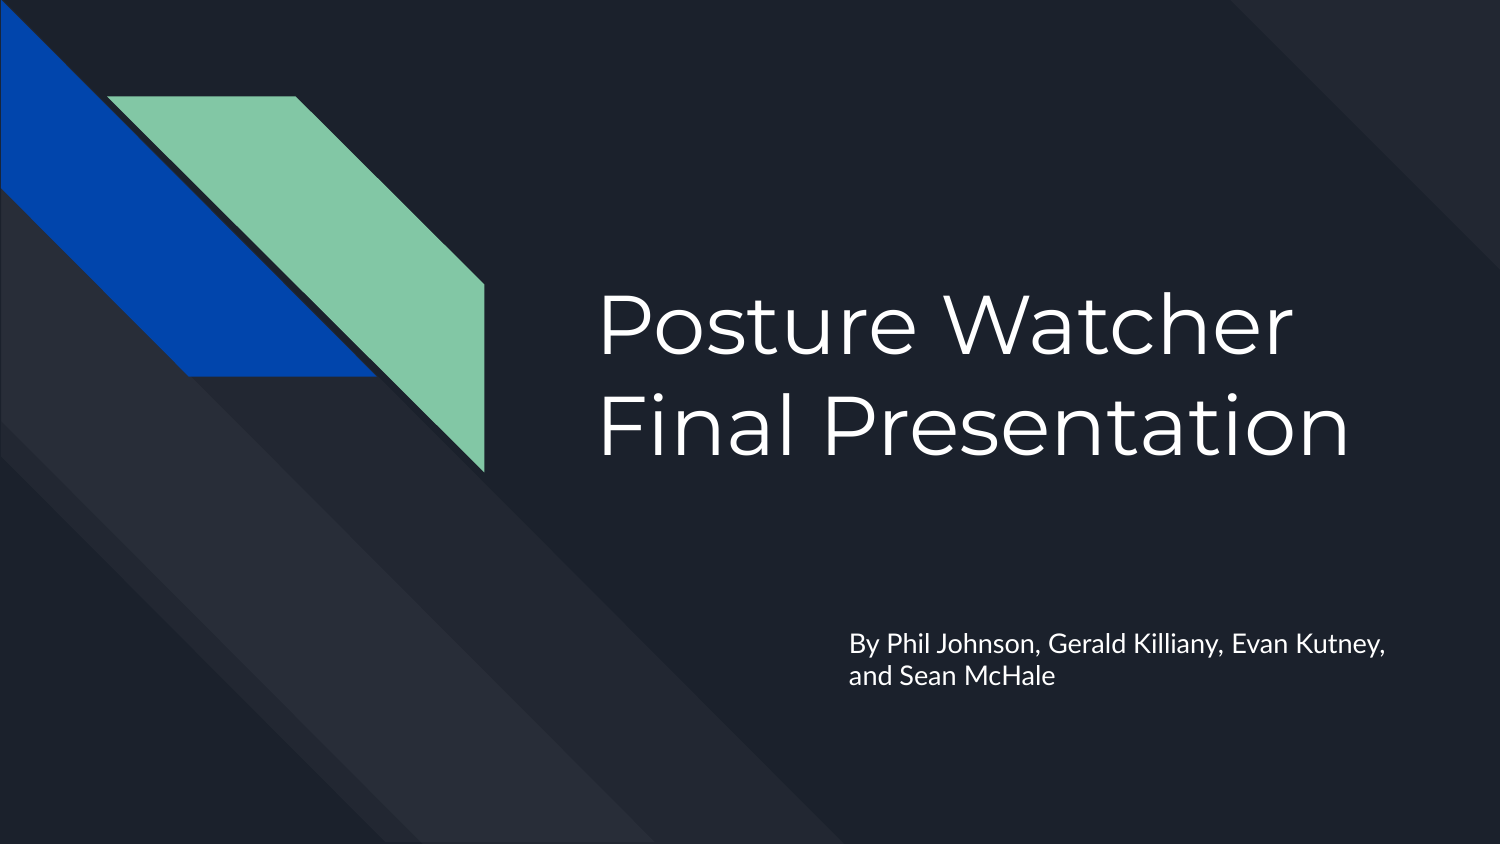

# Posture Watcher Final Presentation
By Phil Johnson, Gerald Killiany, Evan Kutney, and Sean McHale